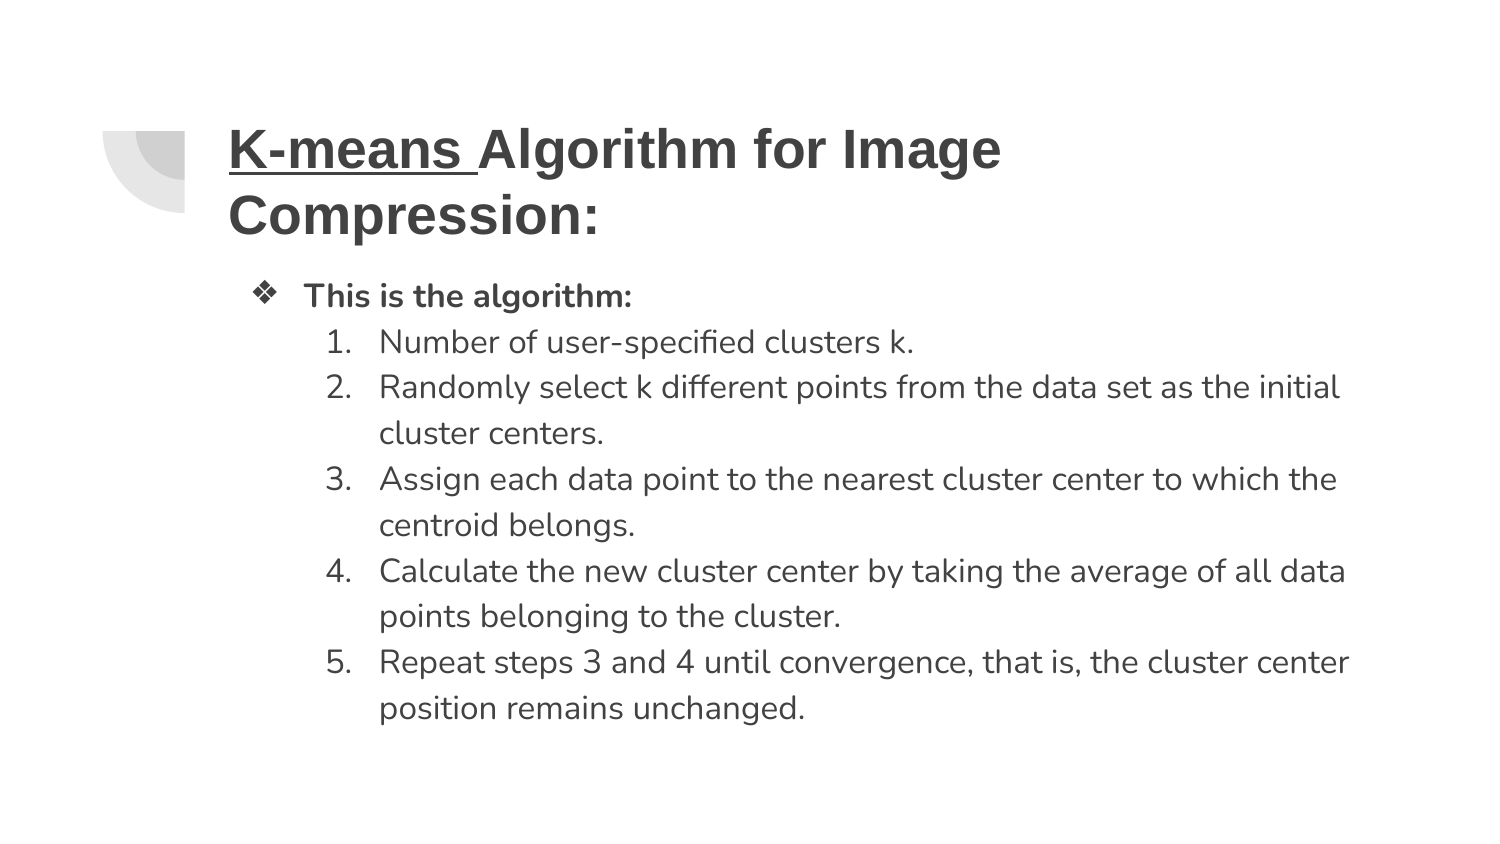

# K-means Algorithm for Image Compression:

This is the algorithm:
Number of user-specified clusters k.
Randomly select k different points from the data set as the initial cluster centers.
Assign each data point to the nearest cluster center to which the centroid belongs.
Calculate the new cluster center by taking the average of all data points belonging to the cluster.
Repeat steps 3 and 4 until convergence, that is, the cluster center position remains unchanged.